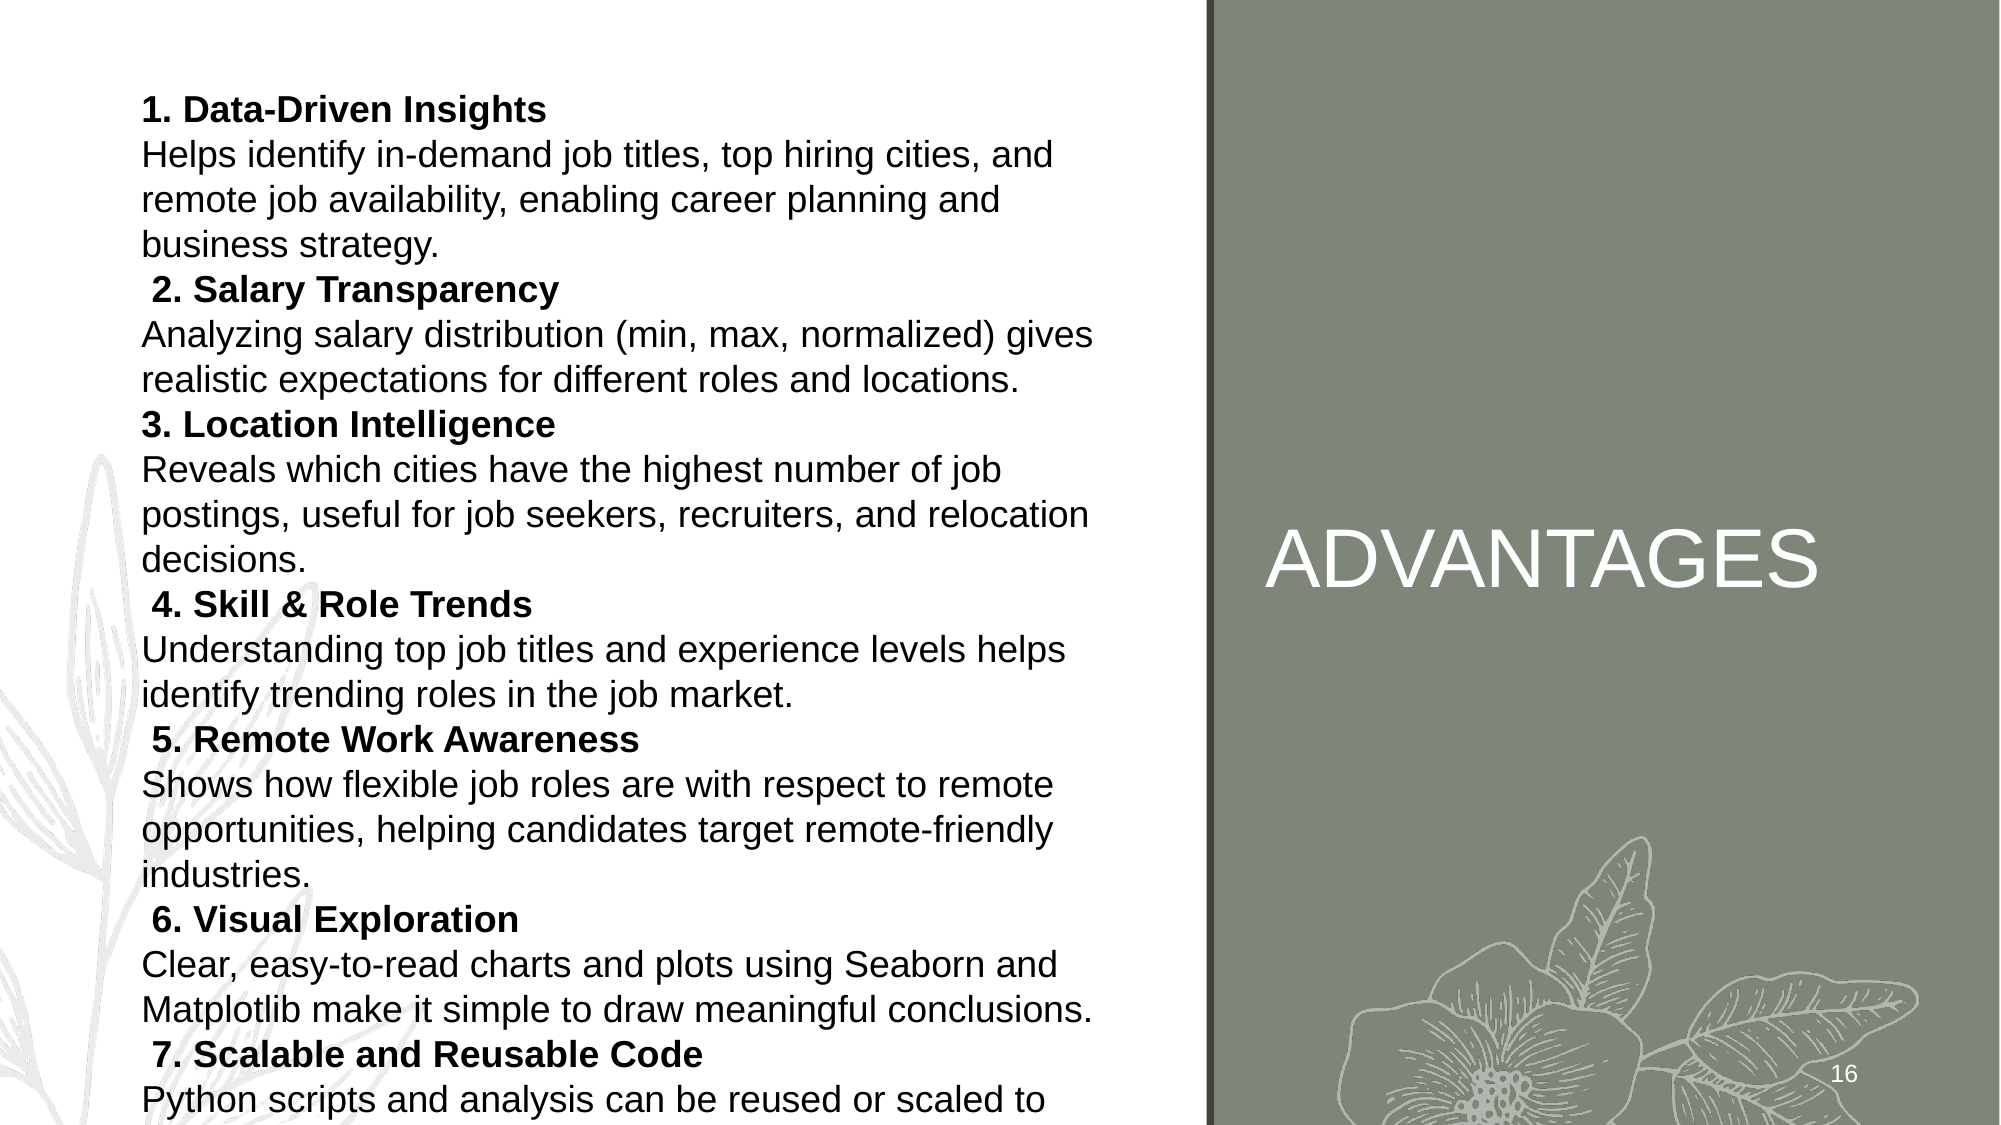

1. Data-Driven Insights
Helps identify in-demand job titles, top hiring cities, and remote job availability, enabling career planning and business strategy.
 2. Salary Transparency
Analyzing salary distribution (min, max, normalized) gives realistic expectations for different roles and locations.
3. Location Intelligence
Reveals which cities have the highest number of job postings, useful for job seekers, recruiters, and relocation decisions.
 4. Skill & Role Trends
Understanding top job titles and experience levels helps identify trending roles in the job market.
 5. Remote Work Awareness
Shows how flexible job roles are with respect to remote opportunities, helping candidates target remote-friendly industries.
 6. Visual Exploration
Clear, easy-to-read charts and plots using Seaborn and Matplotlib make it simple to draw meaningful conclusions.
 7. Scalable and Reusable Code
Python scripts and analysis can be reused or scaled to other datasets or updated with new data easily.
# ADVANTAGES
16